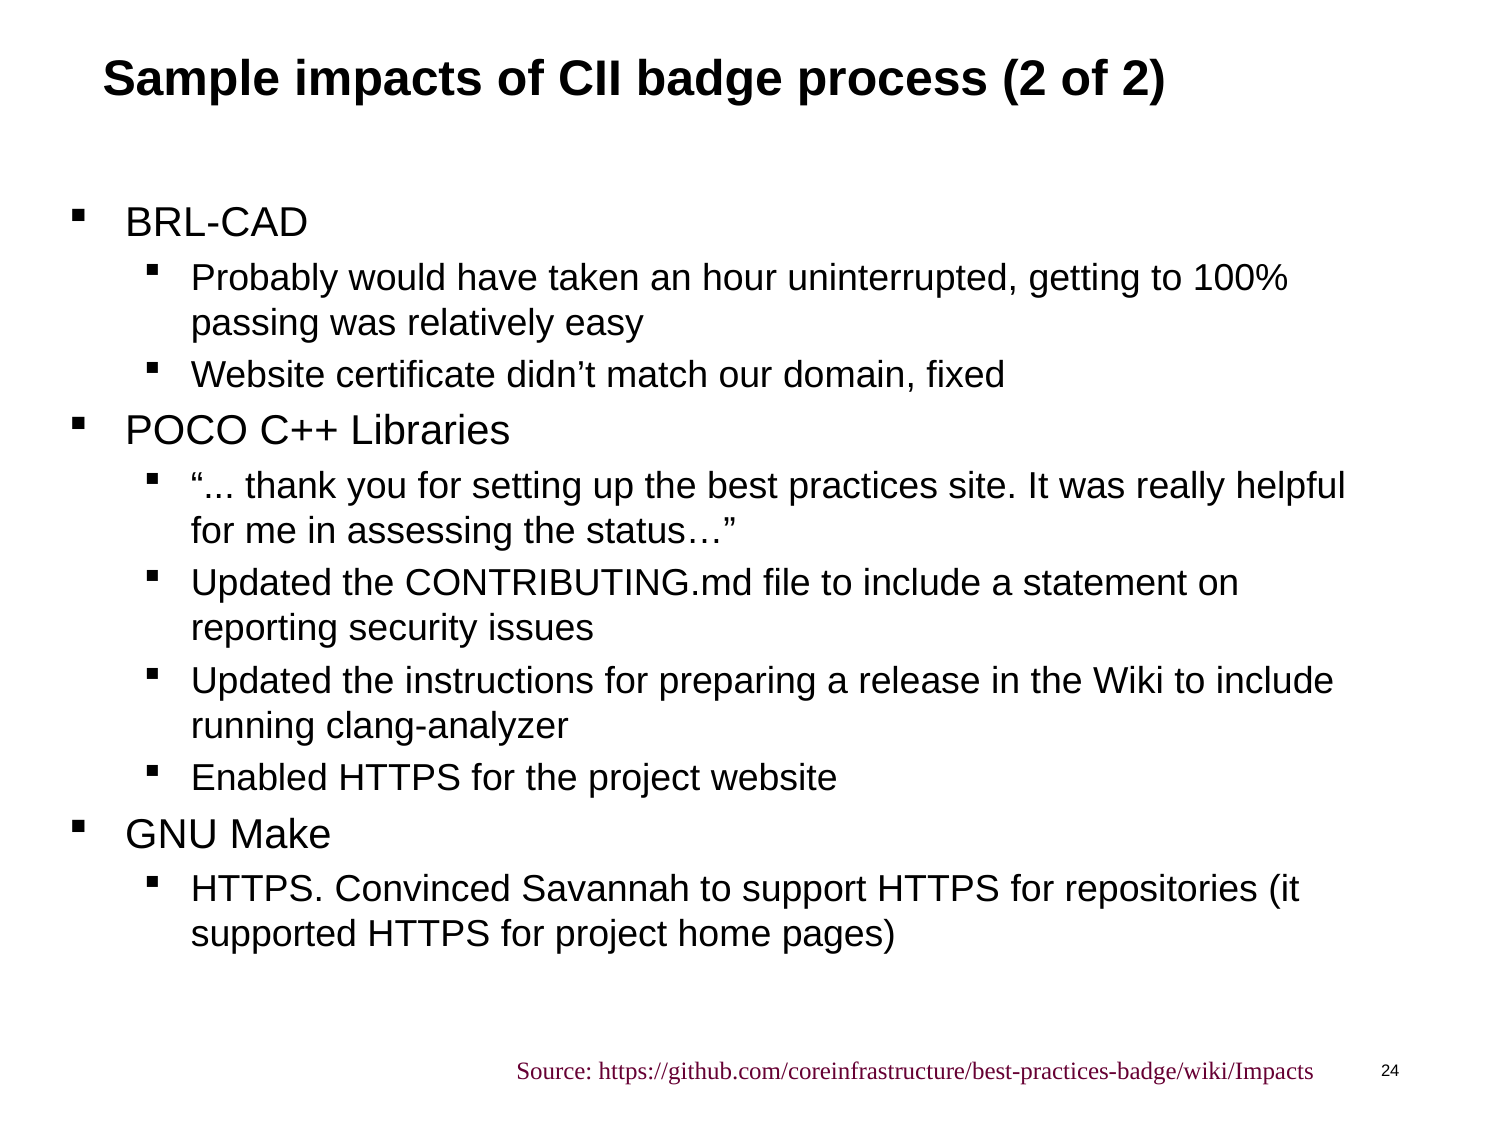

# Sample impacts of CII badge process (2 of 2)
BRL-CAD
Probably would have taken an hour uninterrupted, getting to 100% passing was relatively easy
Website certificate didn’t match our domain, fixed
POCO C++ Libraries
“... thank you for setting up the best practices site. It was really helpful for me in assessing the status…”
Updated the CONTRIBUTING.md file to include a statement on reporting security issues
Updated the instructions for preparing a release in the Wiki to include running clang-analyzer
Enabled HTTPS for the project website
GNU Make
HTTPS. Convinced Savannah to support HTTPS for repositories (it supported HTTPS for project home pages)
24
Source: https://github.com/coreinfrastructure/best-practices-badge/wiki/Impacts